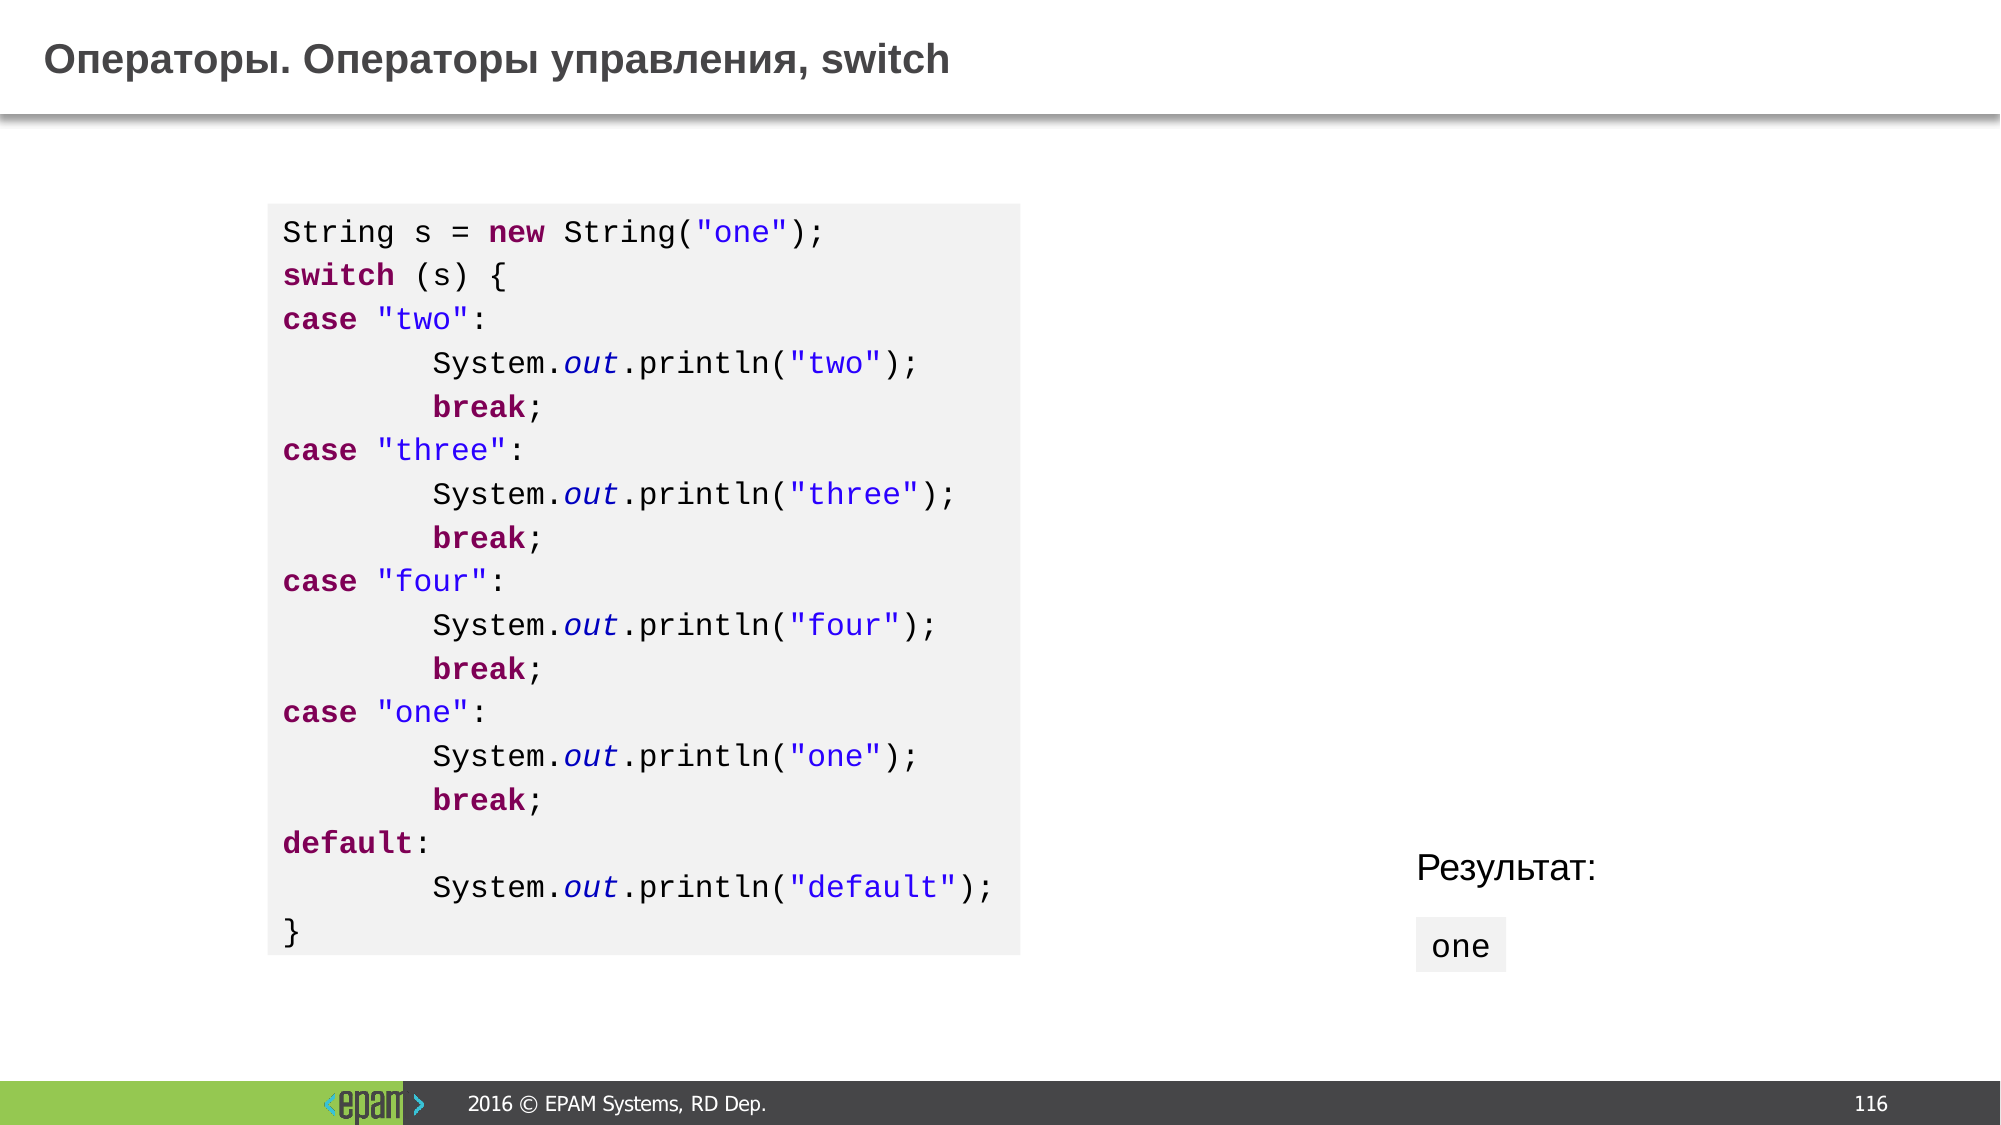

# Операторы. Операторы управления, switch
String s = new String("one");
switch (s) {
case "two":
	System.out.println("two");
	break;
case "three":
	System.out.println("three");
	break;
case "four":
	System.out.println("four");
	break;
case "one":
	System.out.println("one");
	break;
default:
	System.out.println("default");
}
Результат:
one
2016 © EPAM Systems, RD Dep.
116